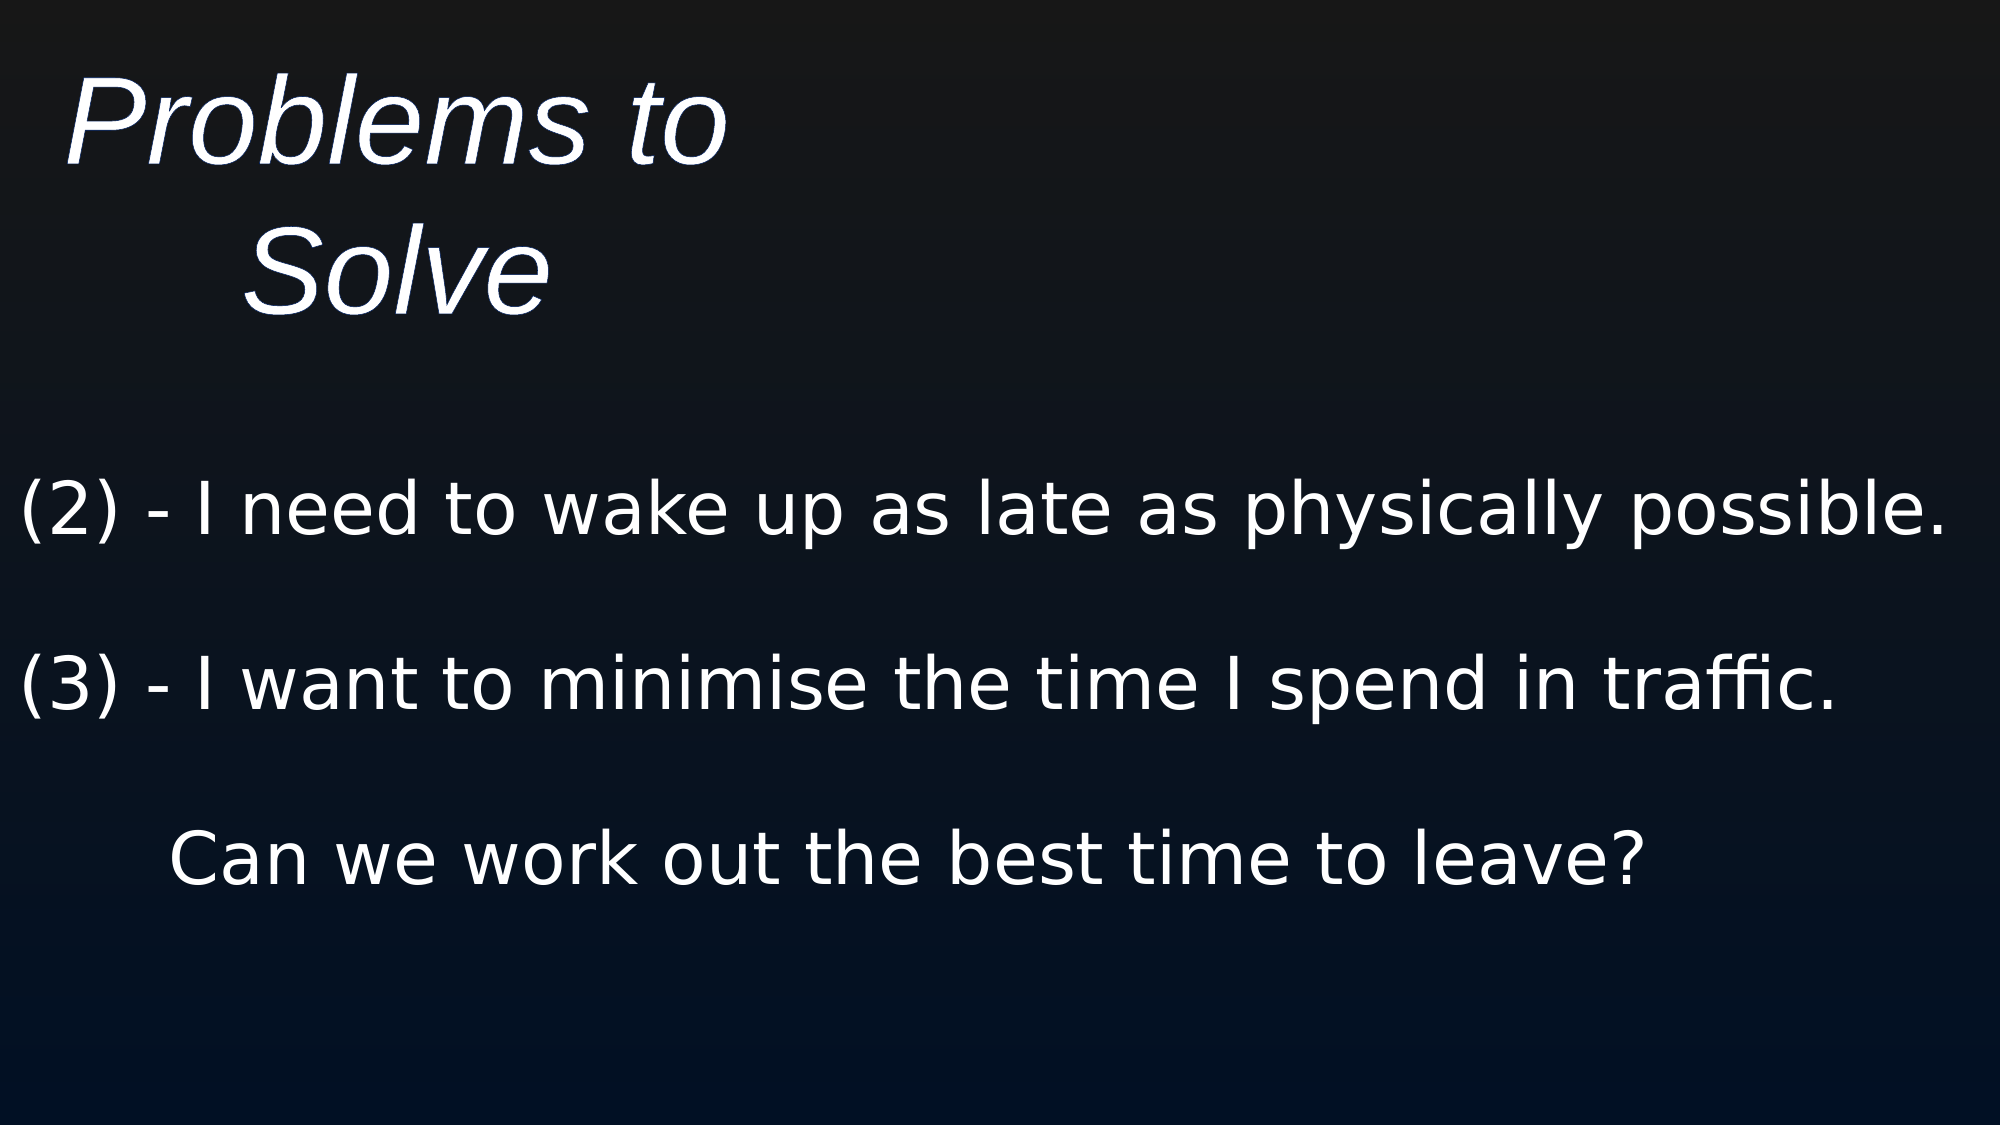

Problems to Solve
(2) - I need to wake up as late as physically possible.

(3) - I want to minimise the time I spend in traffic.

	Can we work out the best time to leave?